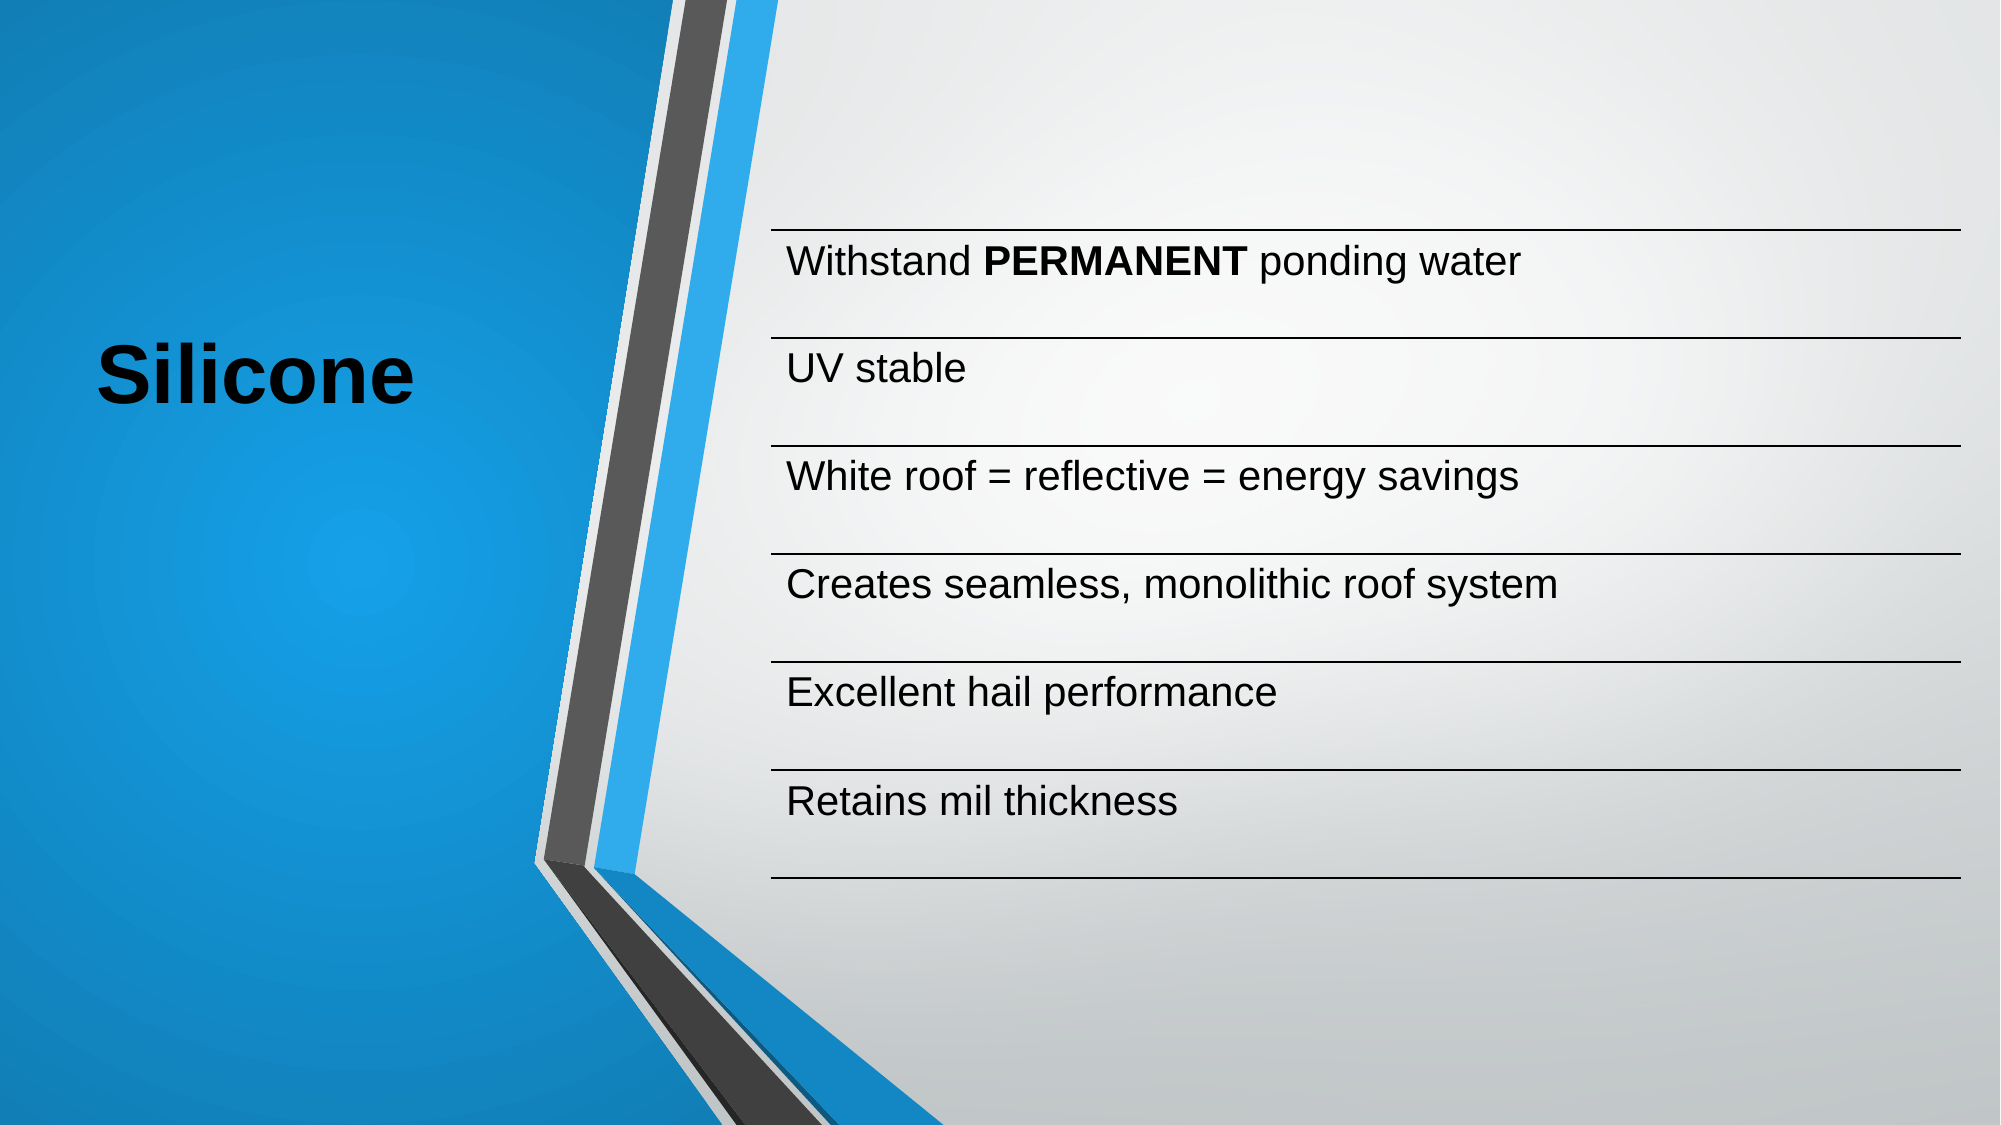

# Silicone
|  |
| --- |
| Withstand PERMANENT ponding water |
| UV stable |
| White roof = reflective = energy savings |
| Creates seamless, monolithic roof system |
| Excellent hail performance |
| Retains mil thickness |